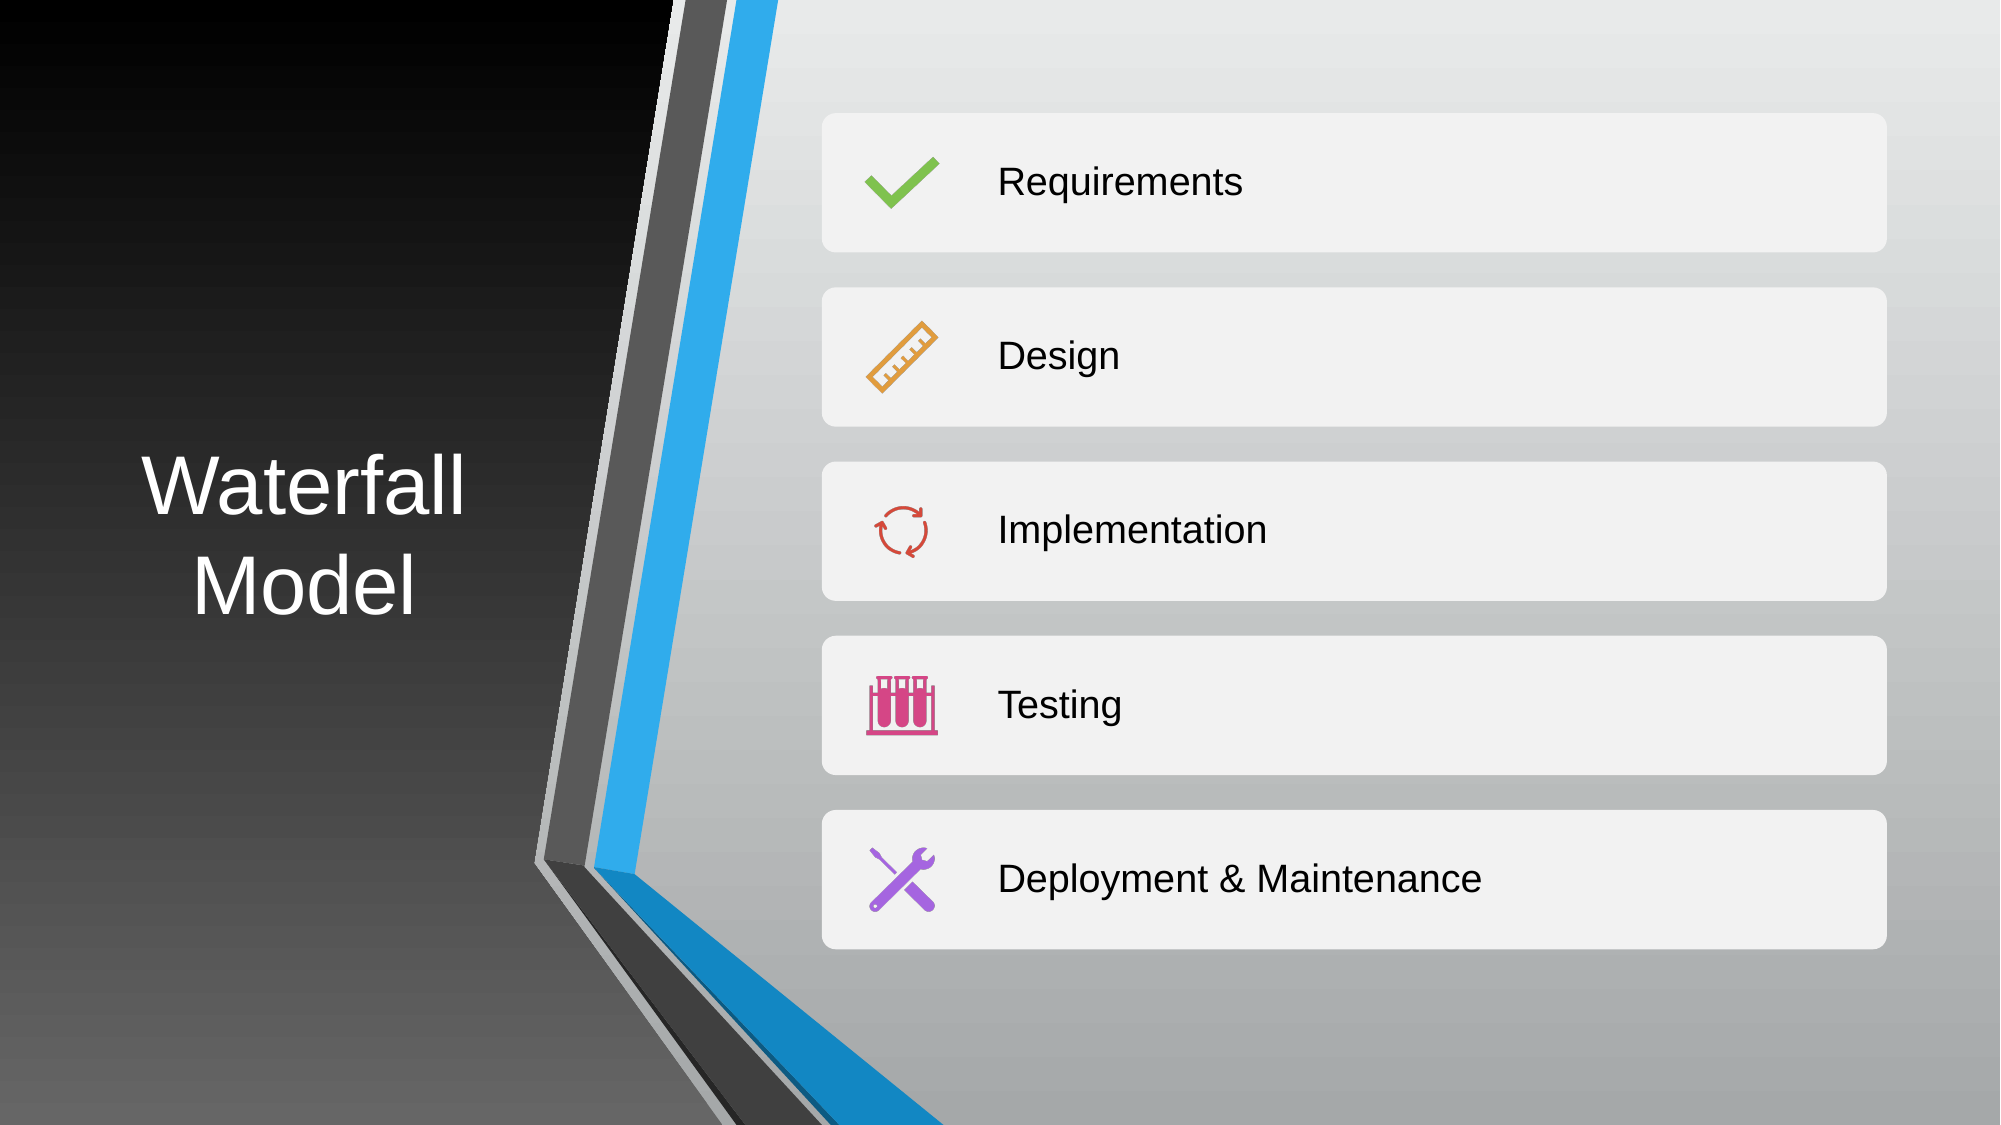

# Waterfall Model
Requirements
Design
Implementation
Testing
Deployment & Maintenance